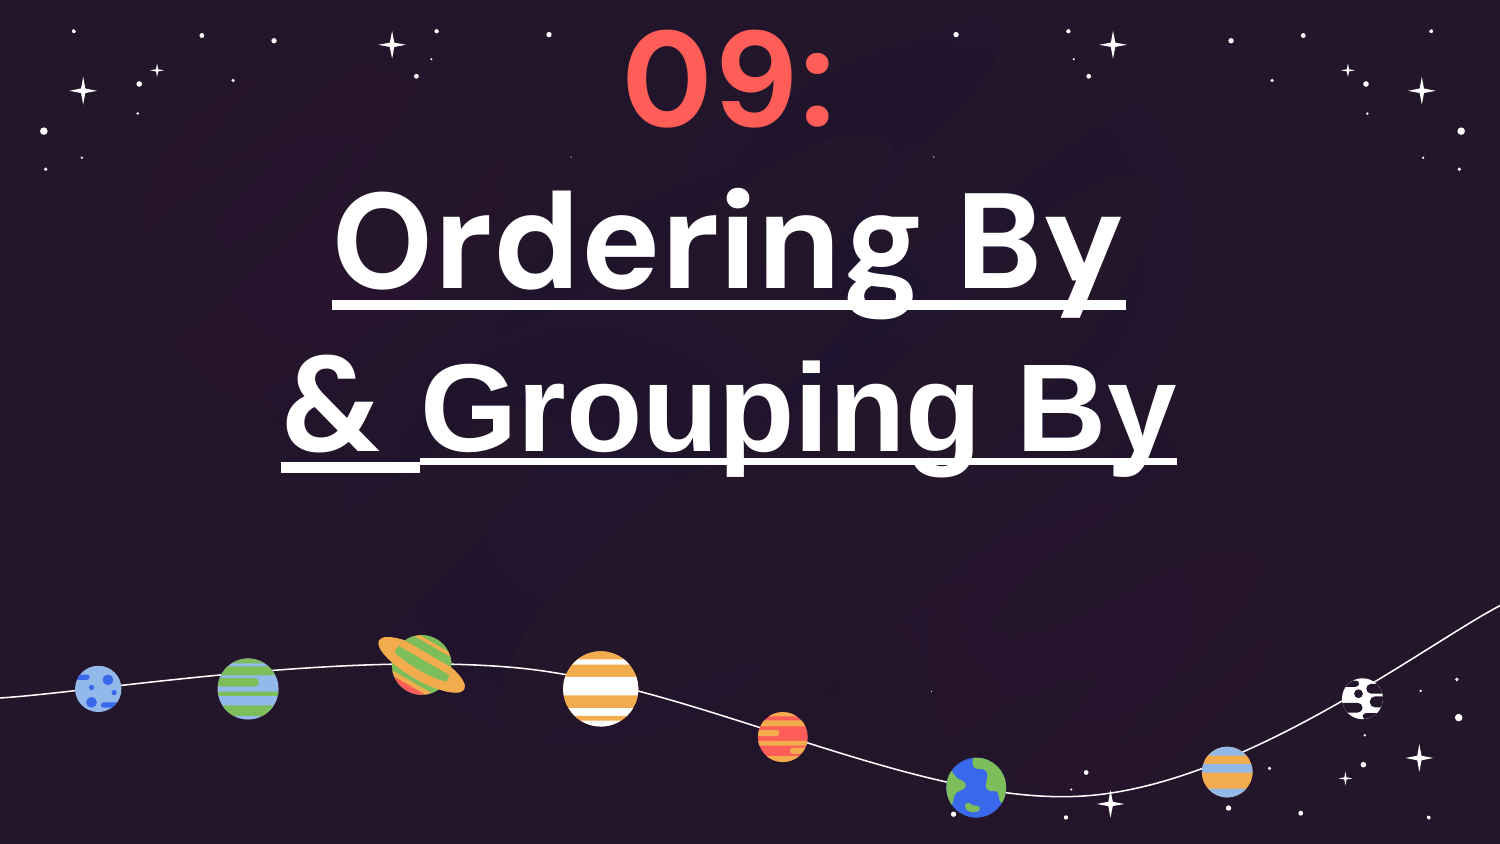

# 09: Ordering By & Grouping By